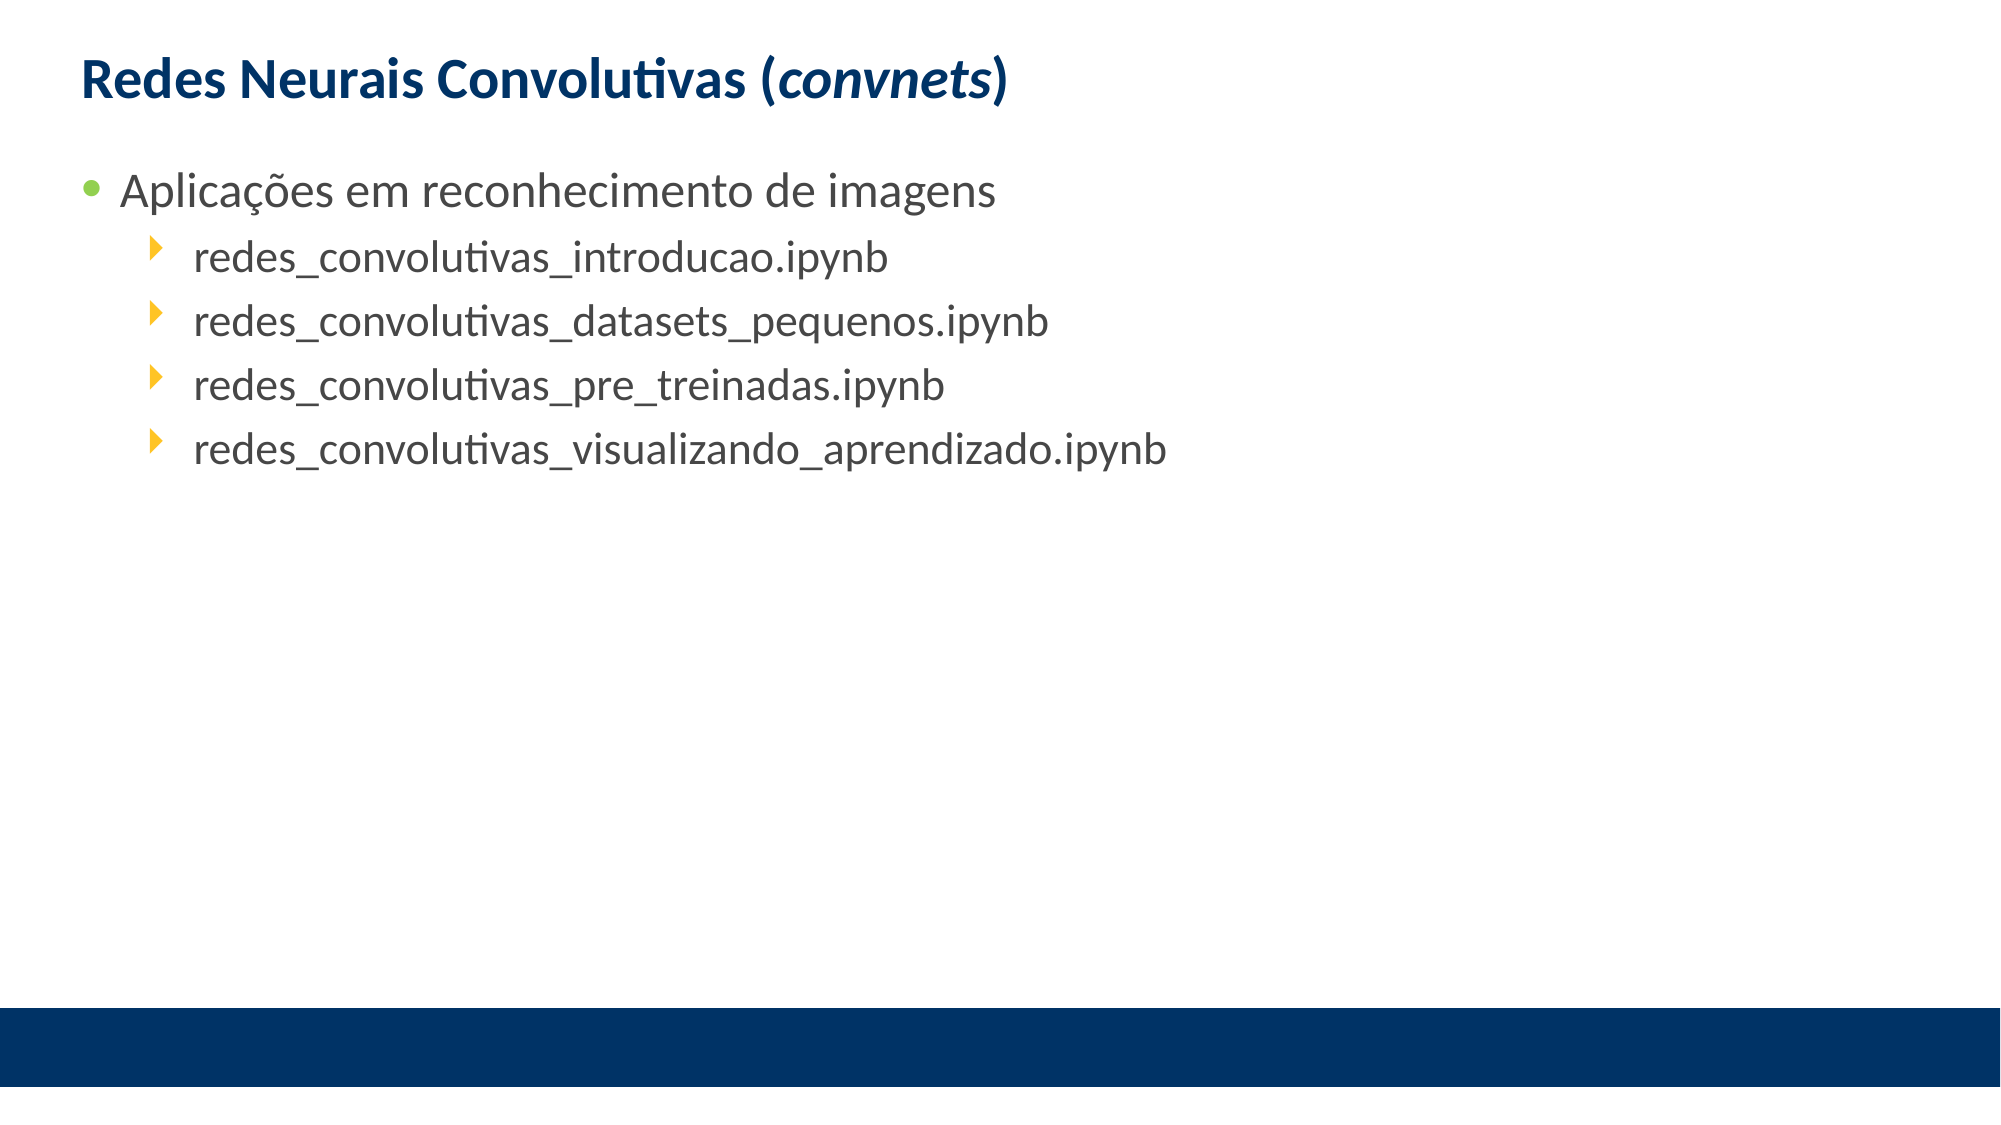

# Redes Neurais Convolutivas (convnets)
Aplicações em reconhecimento de imagens
redes_convolutivas_introducao.ipynb
redes_convolutivas_datasets_pequenos.ipynb
redes_convolutivas_pre_treinadas.ipynb
redes_convolutivas_visualizando_aprendizado.ipynb